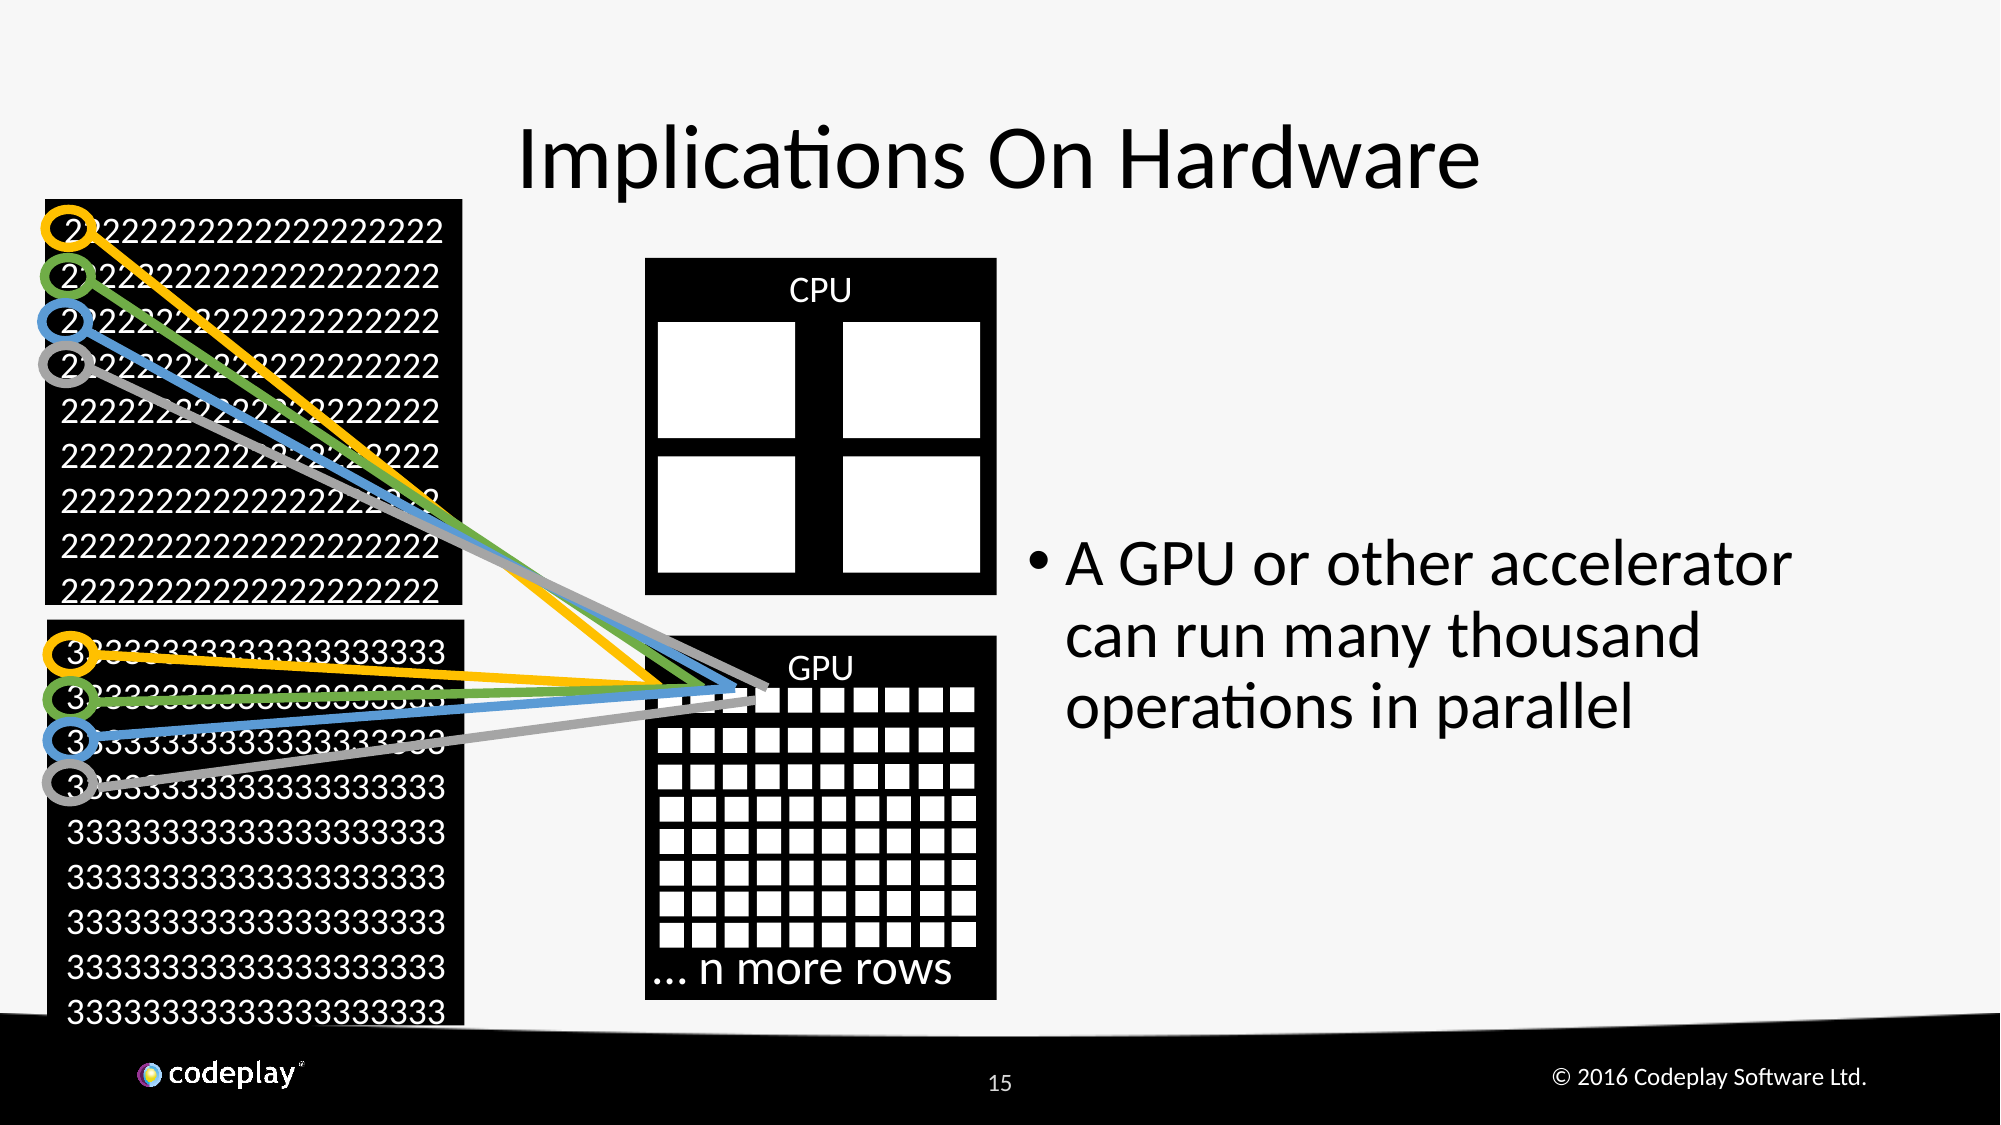

# Implications On Hardware
22222222222222222222
22222222222222222222
22222222222222222222
22222222222222222222
22222222222222222222
22222222222222222222
22222222222222222222
22222222222222222222
22222222222222222222

CPU
A GPU or other accelerator can run many thousand operations in parallel

333333333333333333333333333333333333333333333333333333333333333333333333333333333333333333333333333333333333333333333333333333333333333333333333333333333333333333333333333333333333

GPU

… n more rows